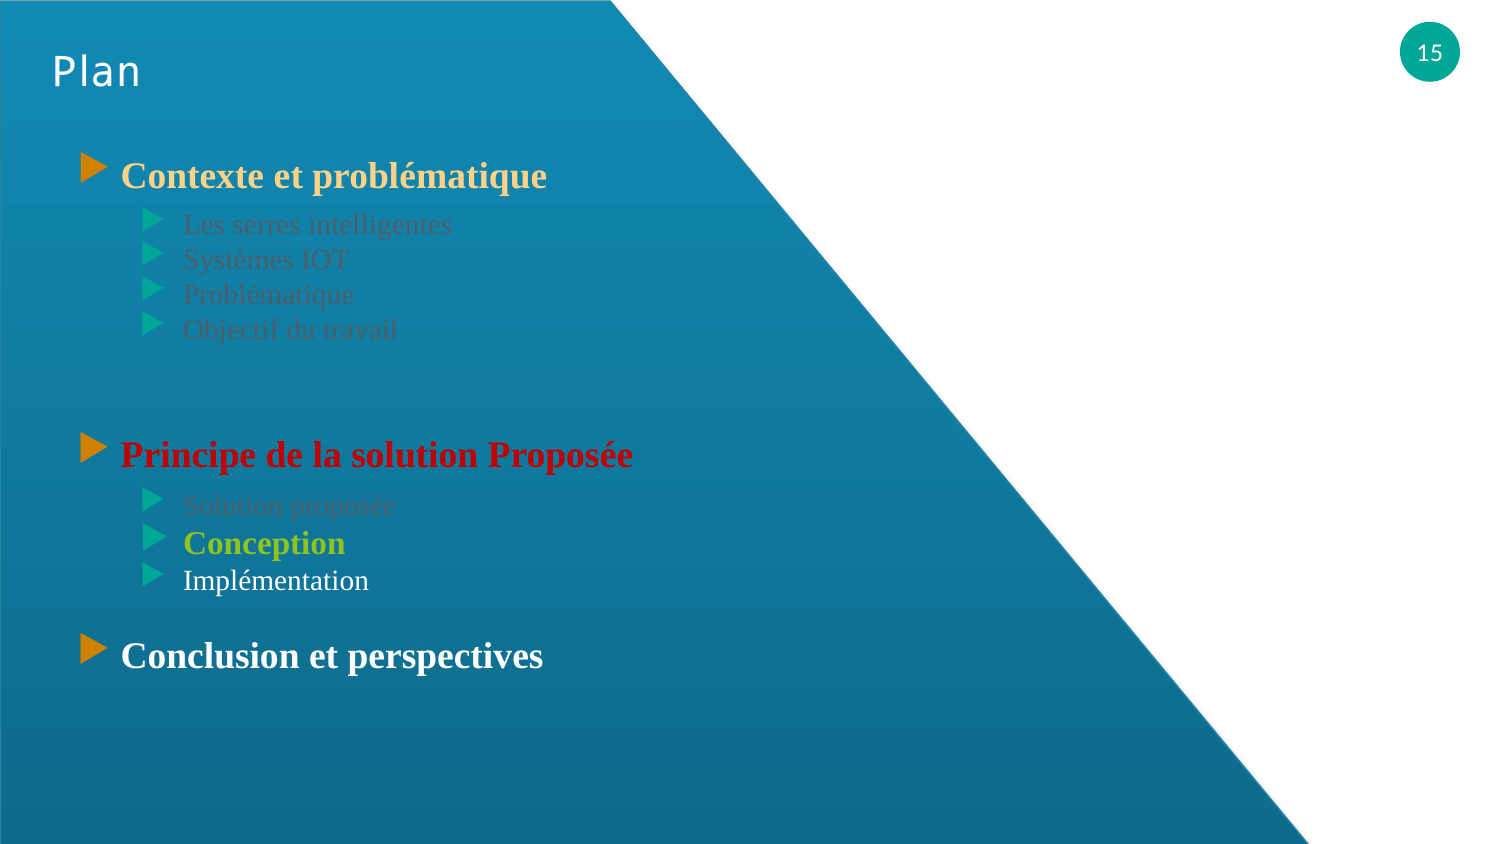

Plan
Contexte et problématique
Les serres intelligentes
Systèmes IOT
Problématique
Objectif du travail

Principe de la solution Proposée
Solution proposée
Conception
Implémentation

Conclusion et perspectives